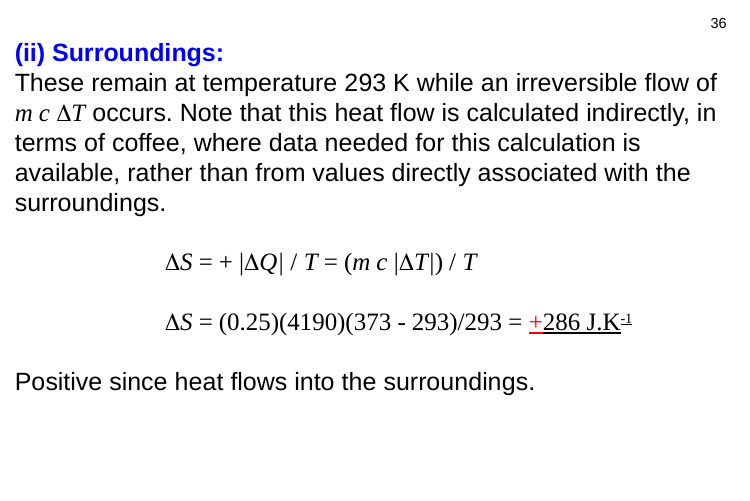

36
(ii) Surroundings:
These remain at temperature 293 K while an irreversible flow of m c ΔT occurs. Note that this heat flow is calculated indirectly, in terms of coffee, where data needed for this calculation is available, rather than from values directly associated with the surroundings.

	ΔS = + |ΔQ| / T = (m c |ΔT|) / T

	ΔS = (0.25)(4190)(373 - 293)/293 = +286 J.K-1

Positive since heat flows into the surroundings.